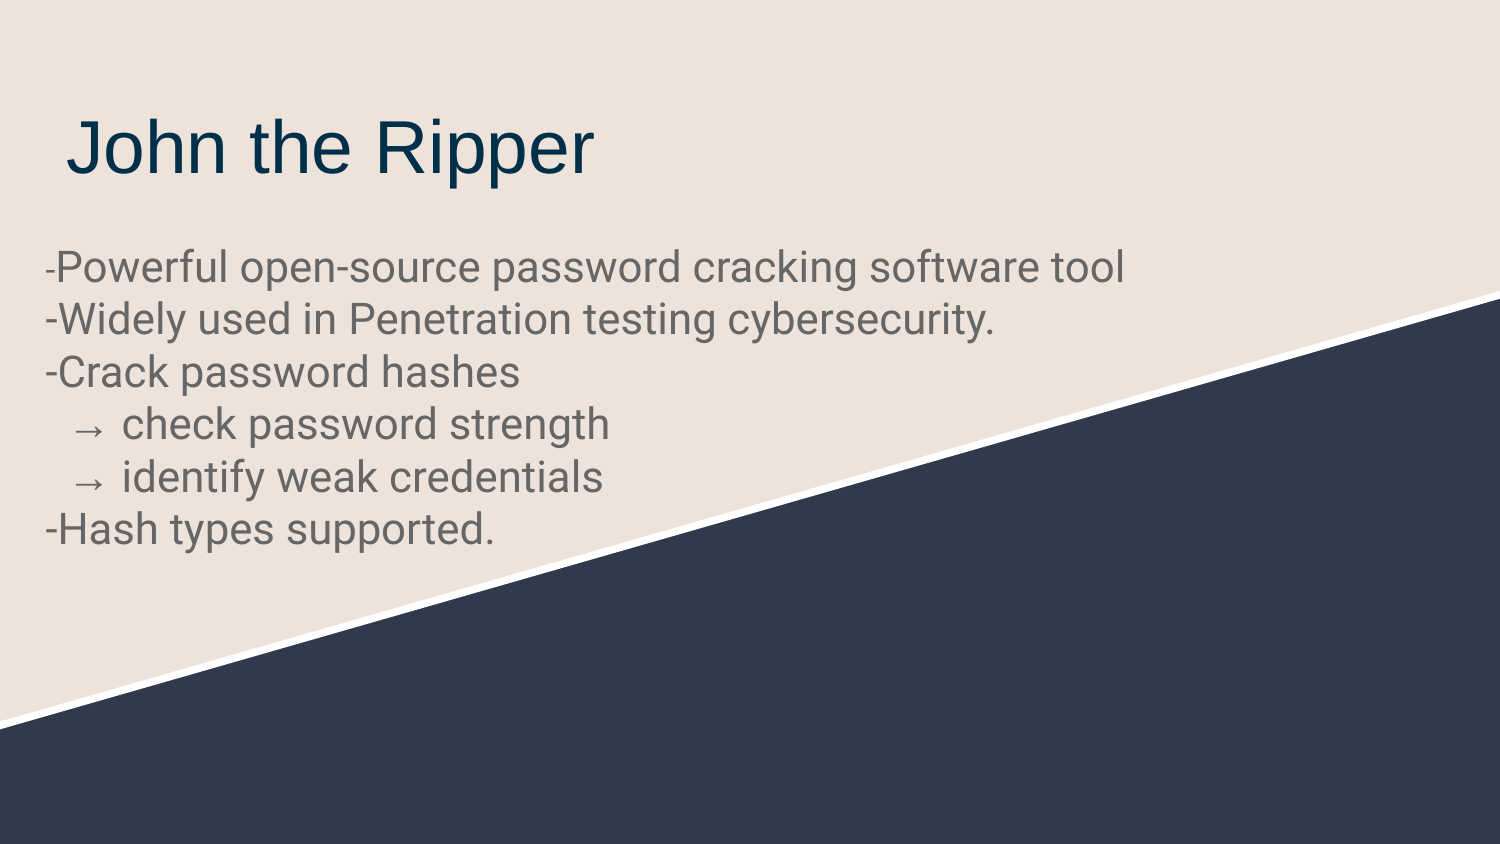

# John the Ripper
-Powerful open-source password cracking software tool
-Widely used in Penetration testing cybersecurity.
-Crack password hashes
  → check password strength
  → identify weak credentials
-Hash types supported.